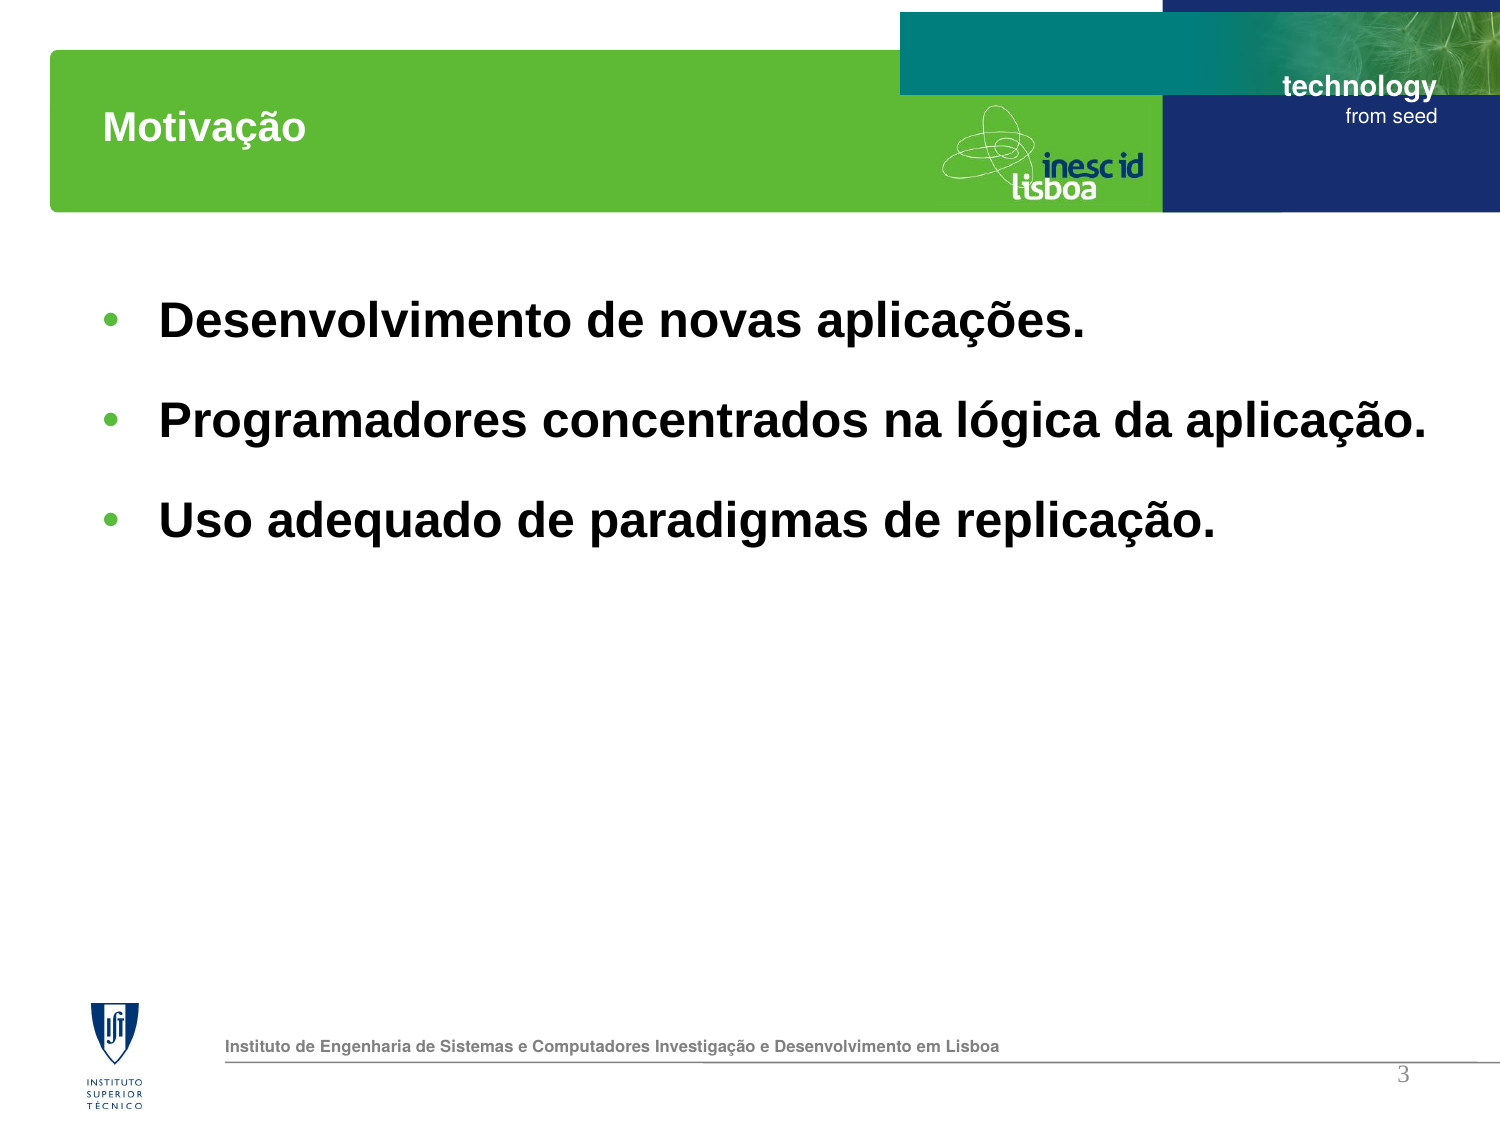

Motivação
Desenvolvimento de novas aplicações.
Programadores concentrados na lógica da aplicação.
Uso adequado de paradigmas de replicação.

3